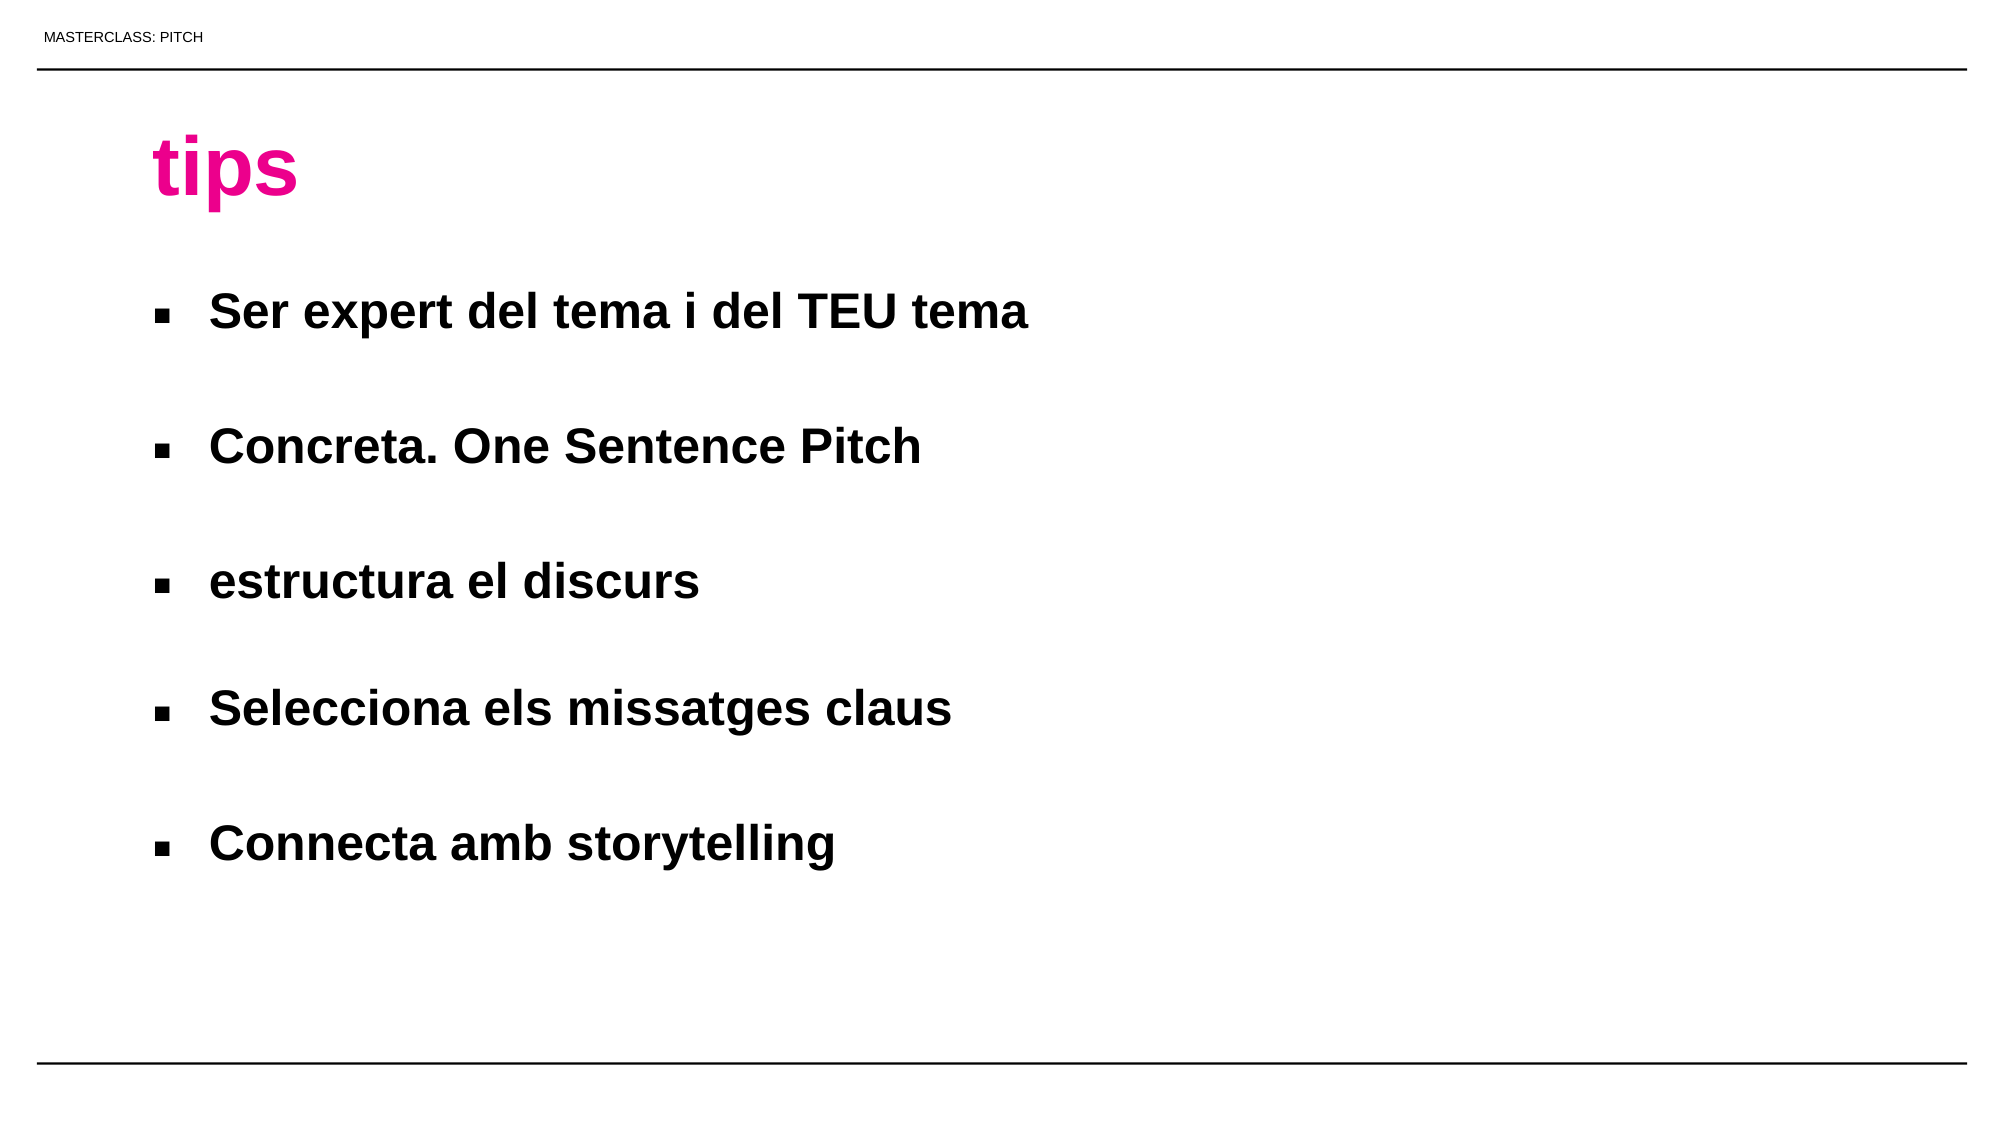

MASTERCLASS: PITCH
# tips

Ser expert del tema i del TEU tema

Concreta. One Sentence Pitch

estructura el discurs
Selecciona els missatges claus

Connecta amb storytelling